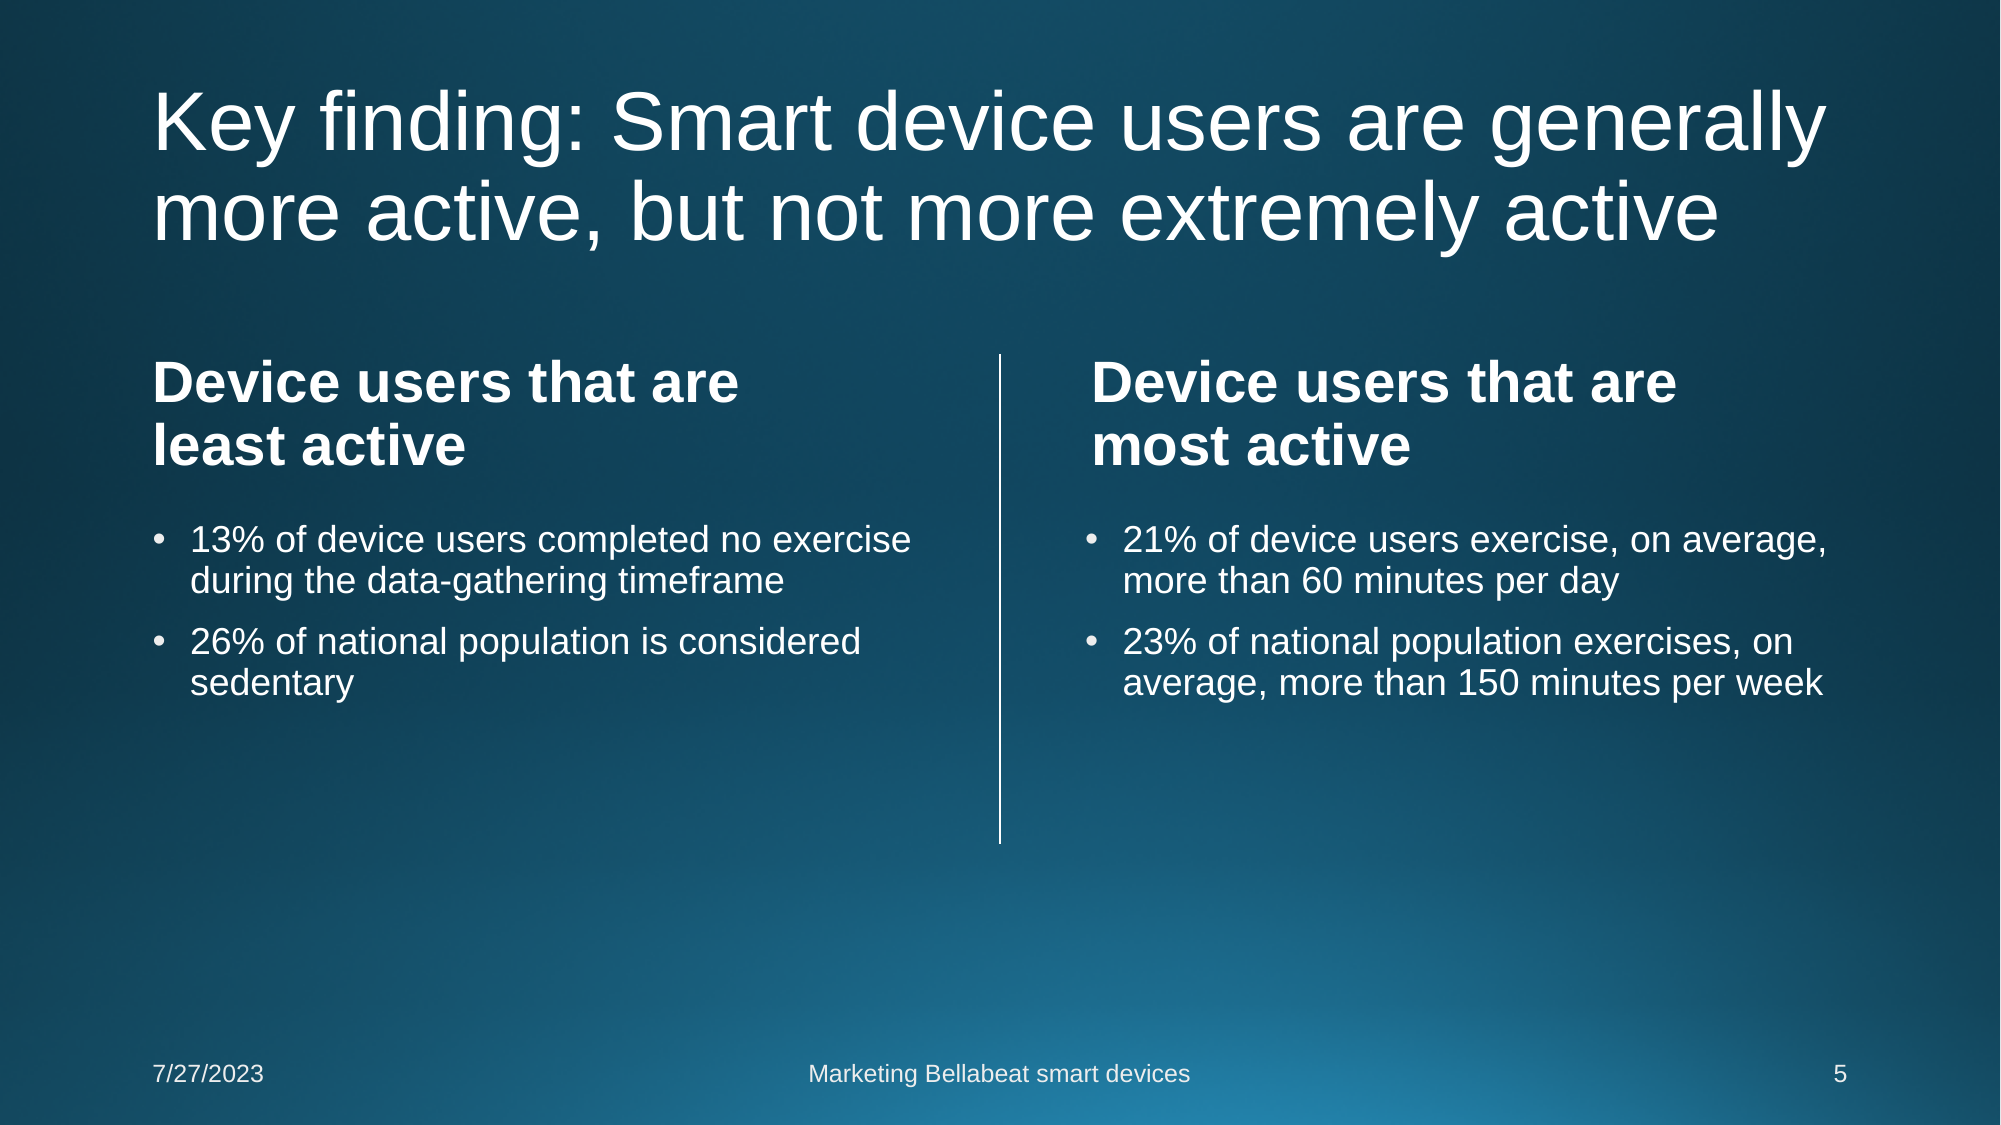

# Key finding: Smart device users are generally more active, but not more extremely active
Device users that are     least active
Device users that are         most active
13% of device users completed no exercise during the data-gathering timeframe
26% of national population is considered sedentary

21% of device users exercise, on average, more than 60 minutes per day
23% of national population exercises, on average, more than 150 minutes per week

7/27/2023
Marketing Bellabeat smart devices
5